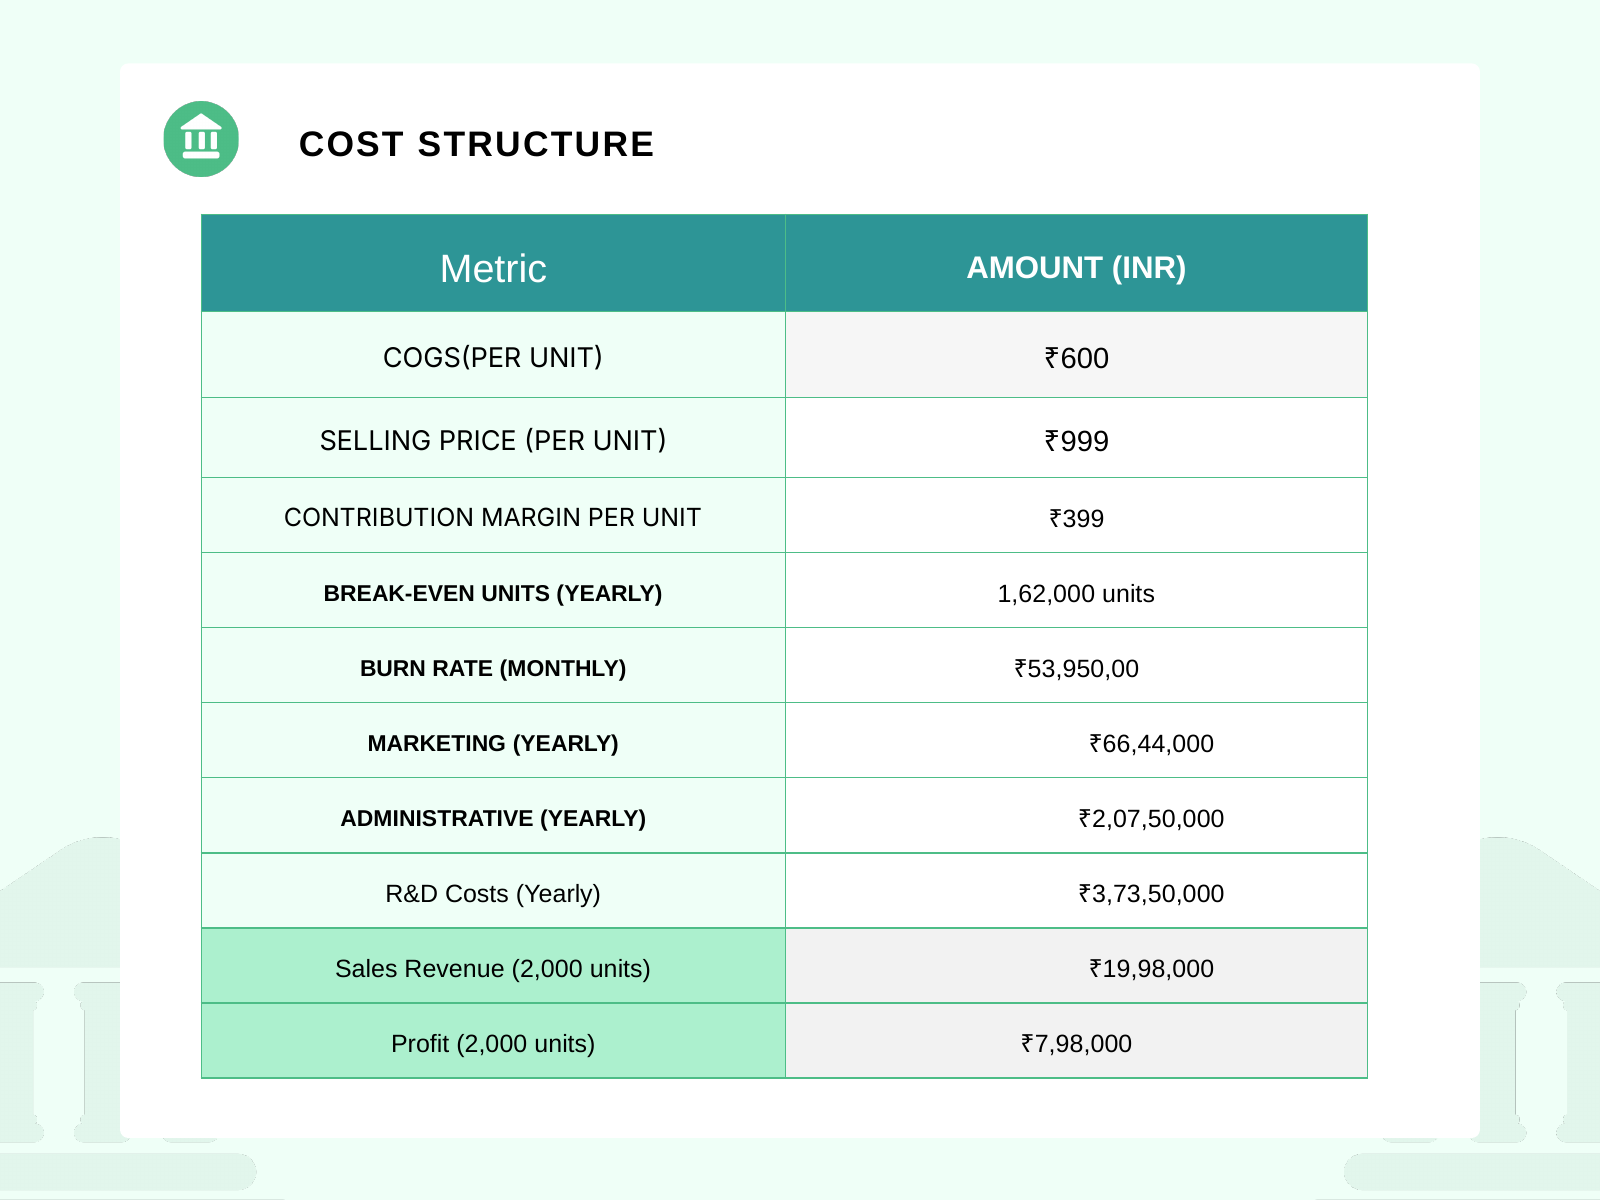

COST STRUCTURE
| Metric | AMOUNT (INR) |
| --- | --- |
| COGS(PER UNIT) | ₹600 |
| SELLING PRICE (PER UNIT) | ₹999 |
| CONTRIBUTION MARGIN PER UNIT | ₹399 |
| BREAK-EVEN UNITS (YEARLY) | 1,62,000 units |
| BURN RATE (MONTHLY) | ₹53,950,00 |
| MARKETING (YEARLY) | ₹66,44,000 |
| ADMINISTRATIVE (YEARLY) | ₹2,07,50,000 |
| R&D Costs (Yearly) | ₹3,73,50,000 |
| Sales Revenue (2,000 units) | ₹19,98,000 |
| Profit (2,000 units) | ₹7,98,000 |